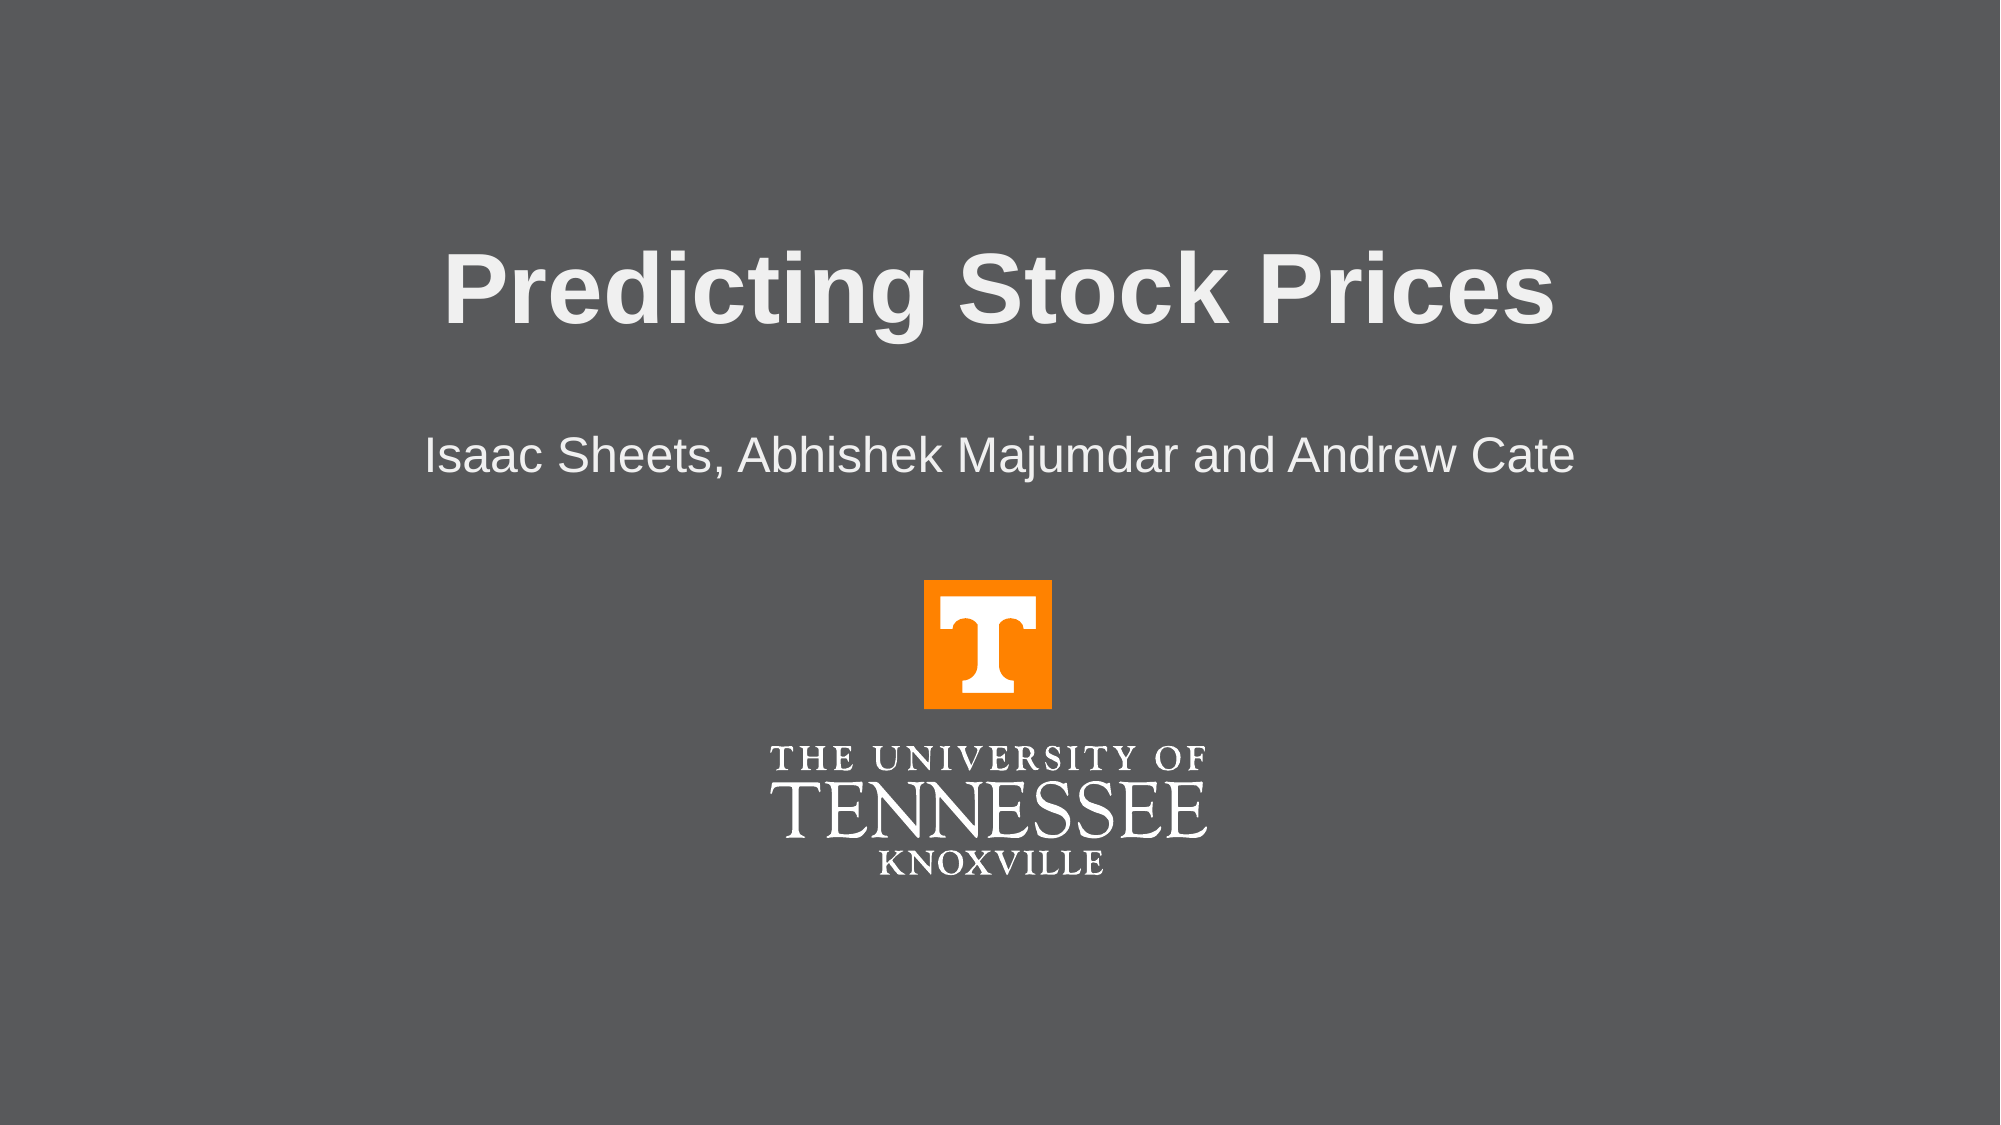

# Predicting Stock Prices
Isaac Sheets, Abhishek Majumdar and Andrew Cate